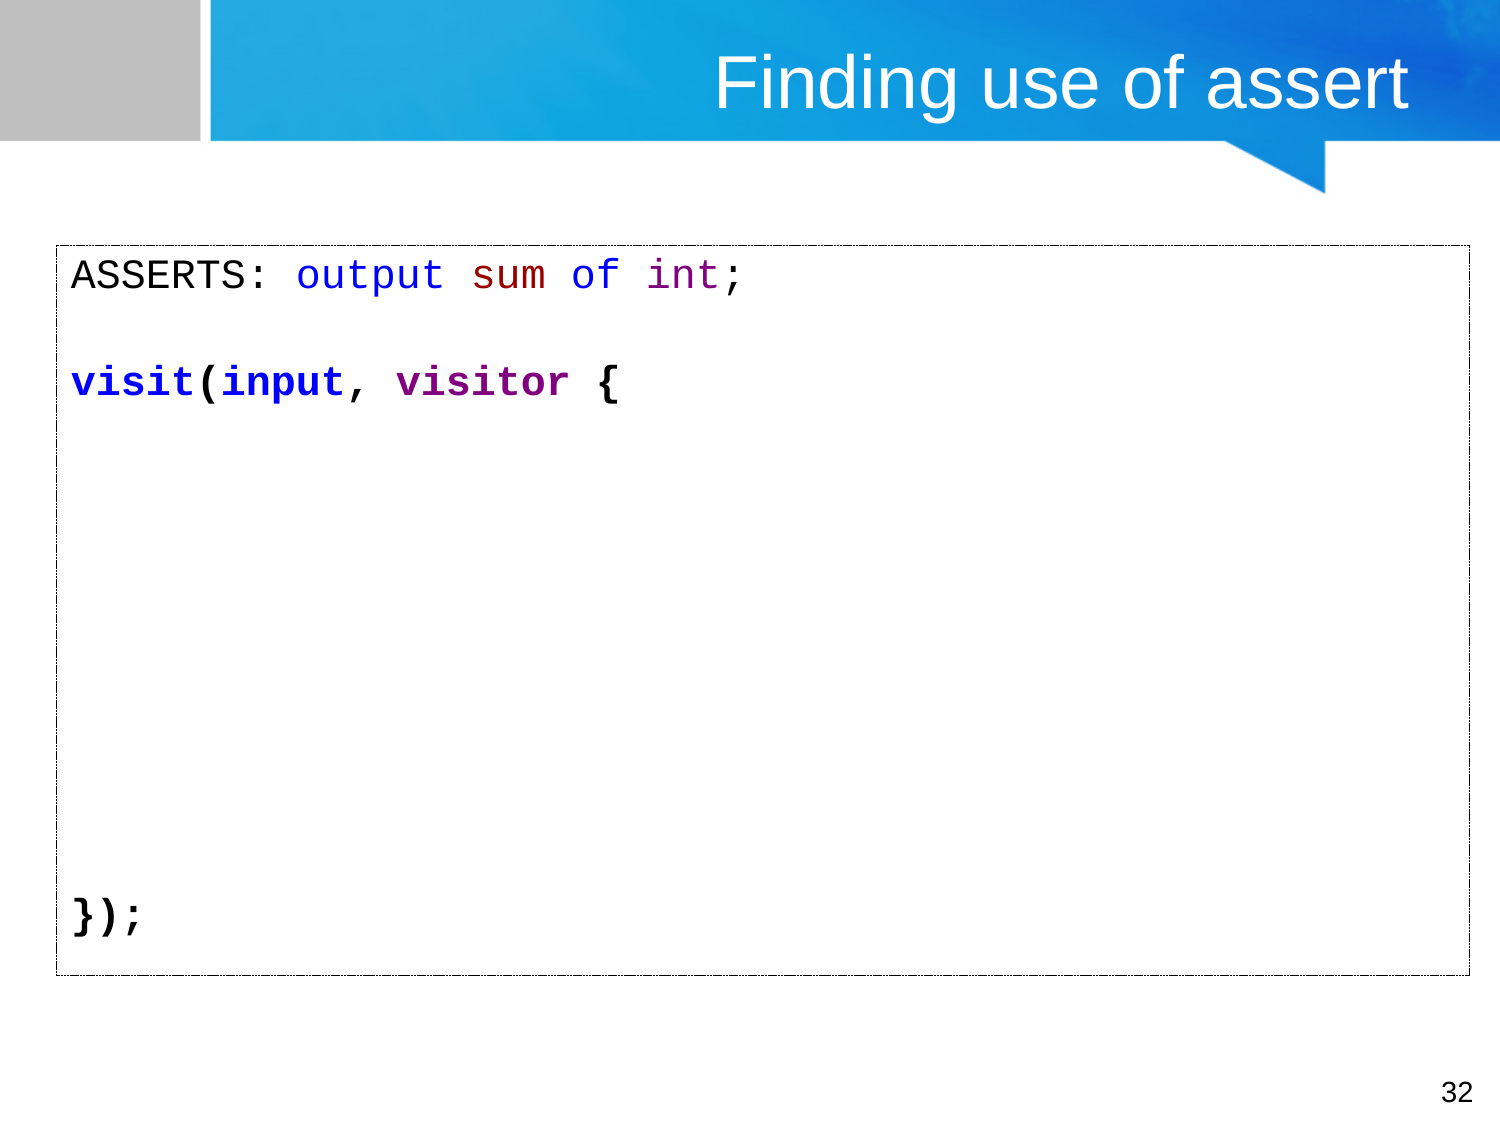

# Finding use of assert
ASSERTS: output sum of int;

visit(input, visitor {

});
32